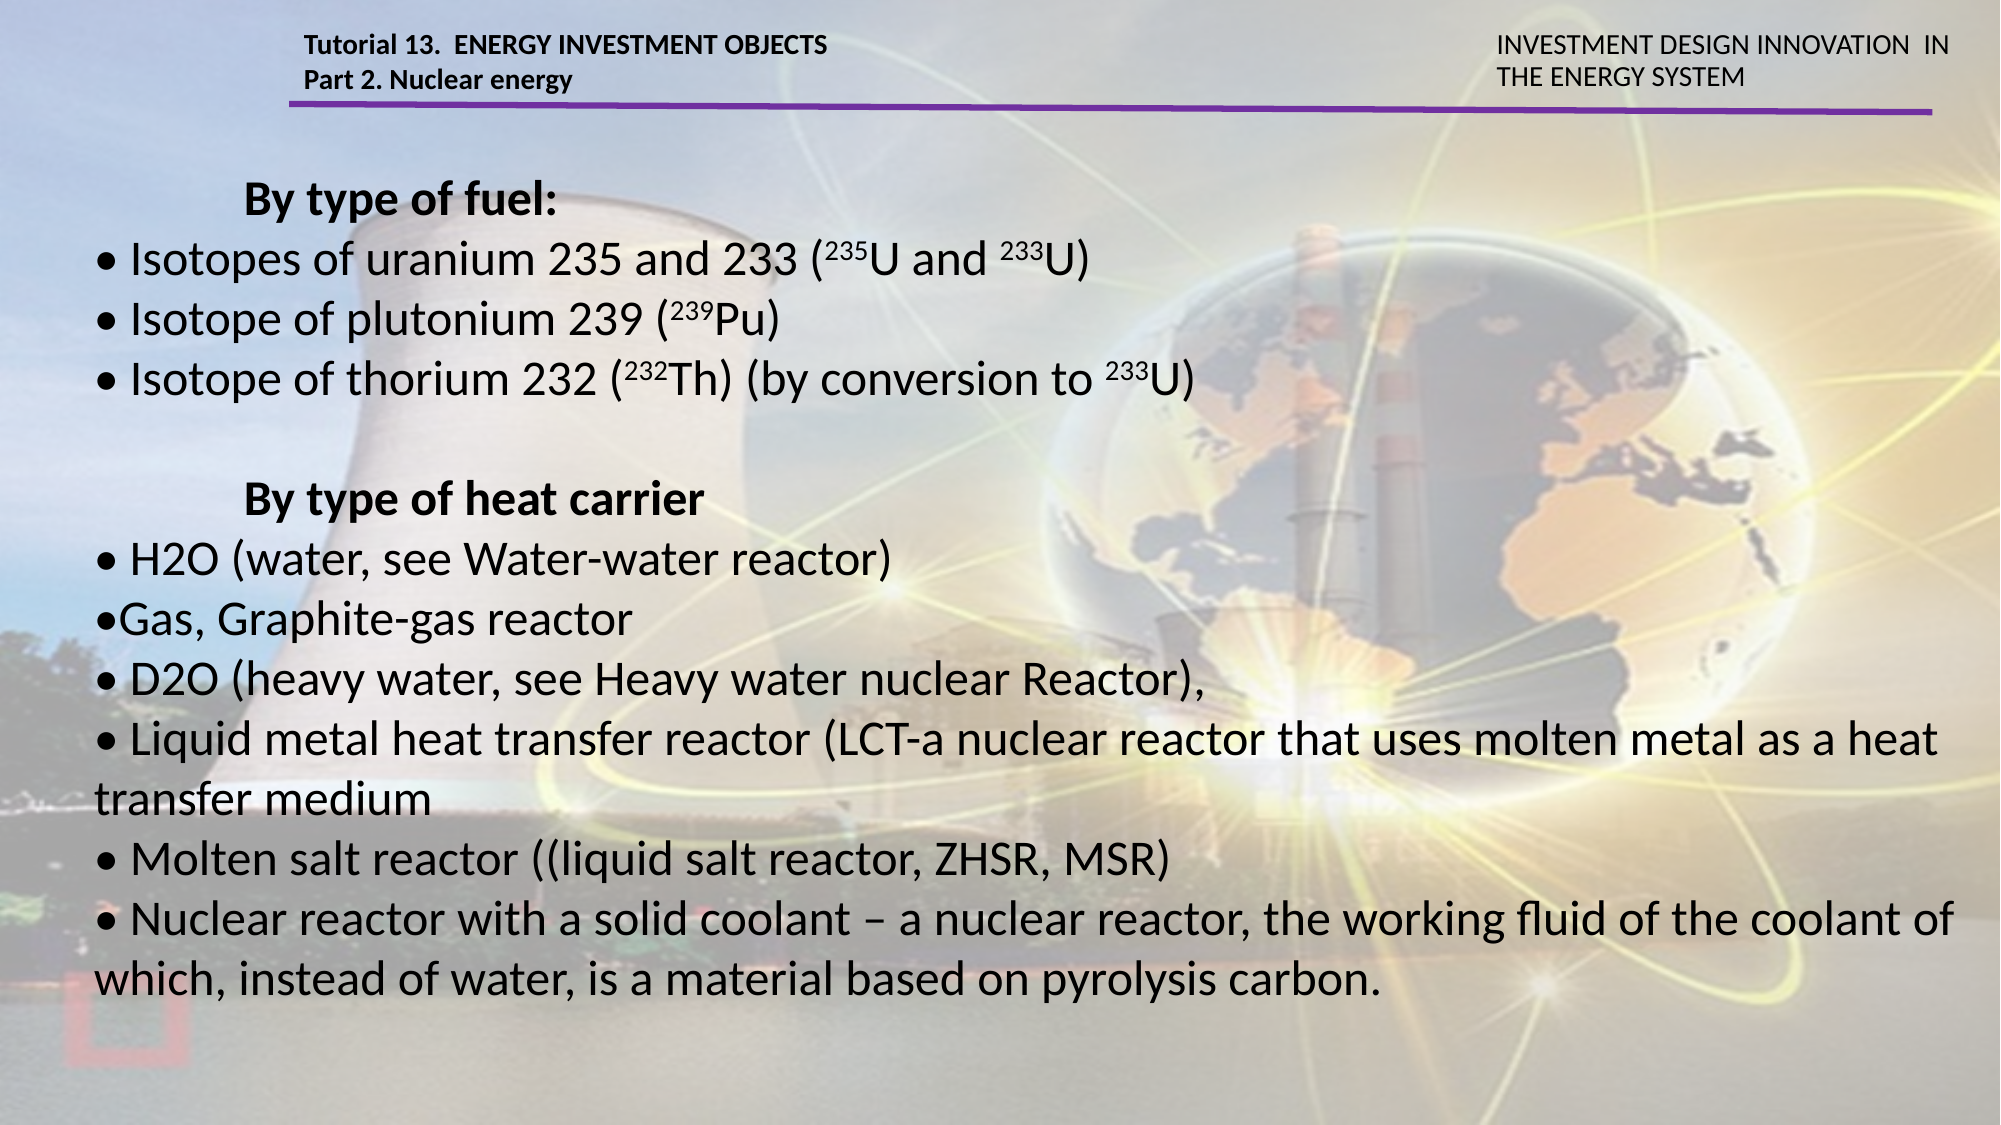

Tutorial 13.  ENERGY INVESTMENT OBJECTS
Part 2. Nuclear energy
INVESTMENT DESIGN INNOVATION  IN
THE ENERGY SYSTEM
	By type of fuel:
• Isotopes of uranium 235 and 233 (235U and 233U)
• Isotope of plutonium 239 (239Pu)
• Isotope of thorium 232 (232Th) (by conversion to 233U)

	By type of heat carrier
• H2O (water, see Water-water reactor)
•Gas, Graphite-gas reactor
• D2O (heavy water, see Heavy water nuclear Reactor),
• Liquid metal heat transfer reactor (LCT-a nuclear reactor that uses molten metal as a heat transfer medium
• Molten salt reactor ((liquid salt reactor, ZHSR, MSR)
• Nuclear reactor with a solid coolant – a nuclear reactor, the working fluid of the coolant of which, instead of water, is a material based on pyrolysis carbon.